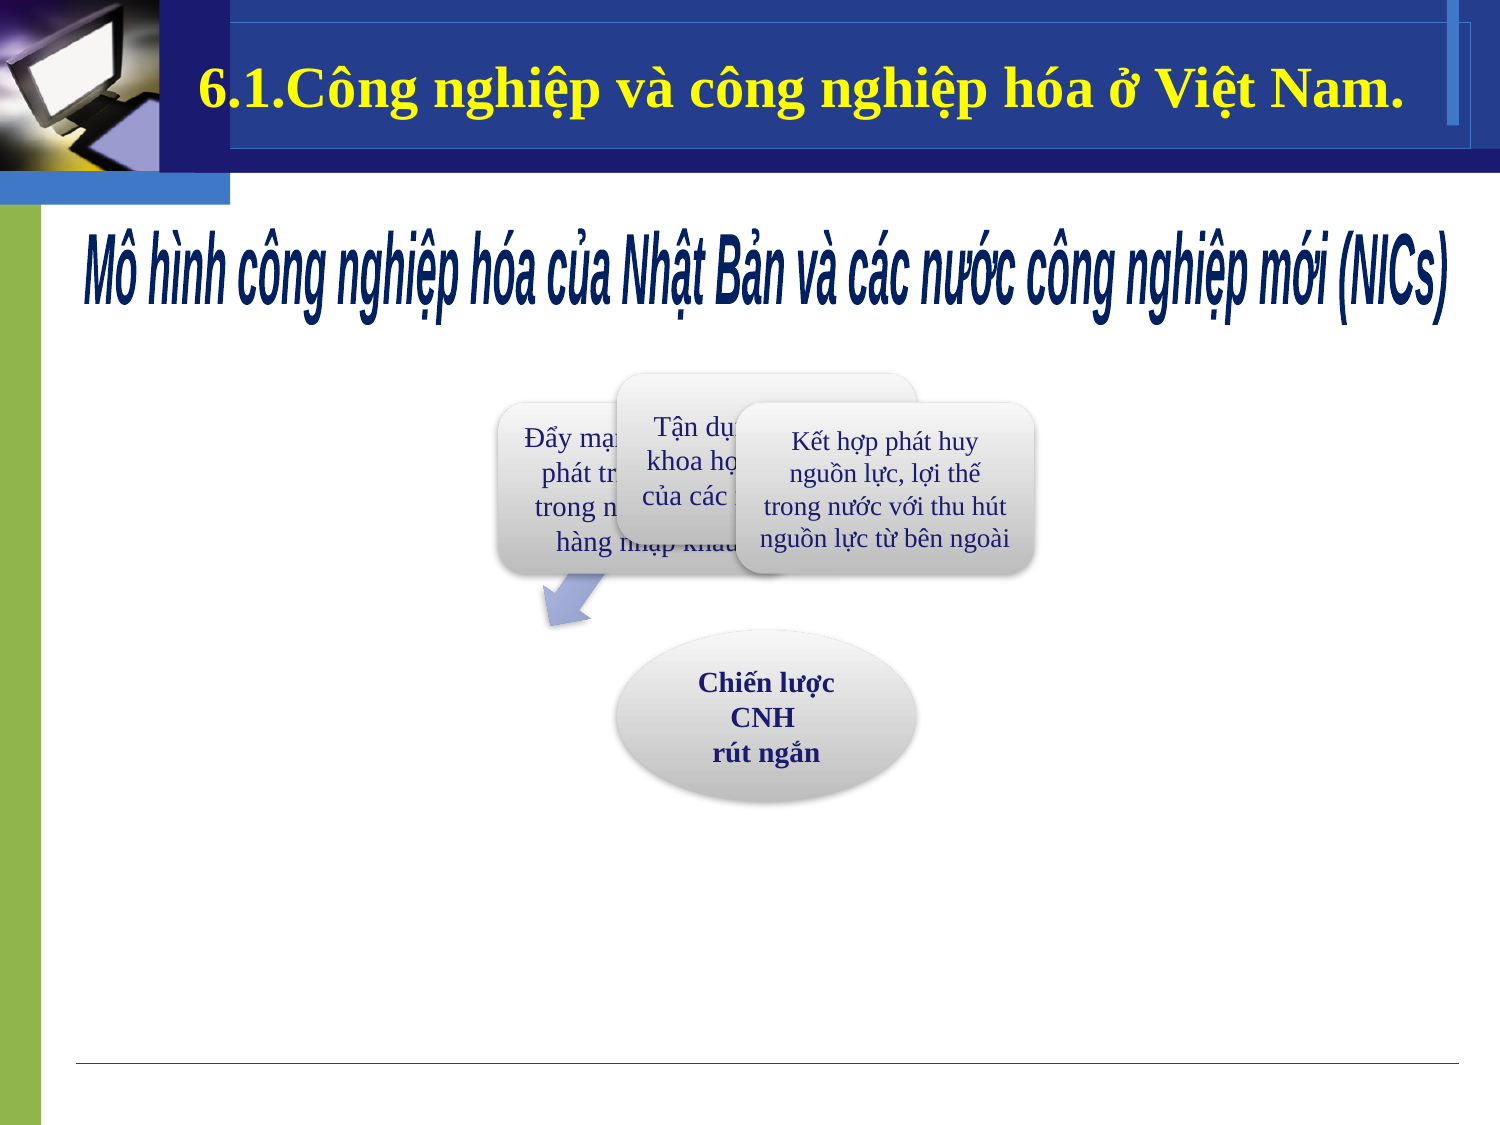

# 6.1.Công nghiệp và công nghiệp hóa ở Việt Nam.
Mô hình công nghiệp hóa của Nhật Bản và các nước công nghiệp mới (NICs)
Chiến lược CNH
rút ngắn